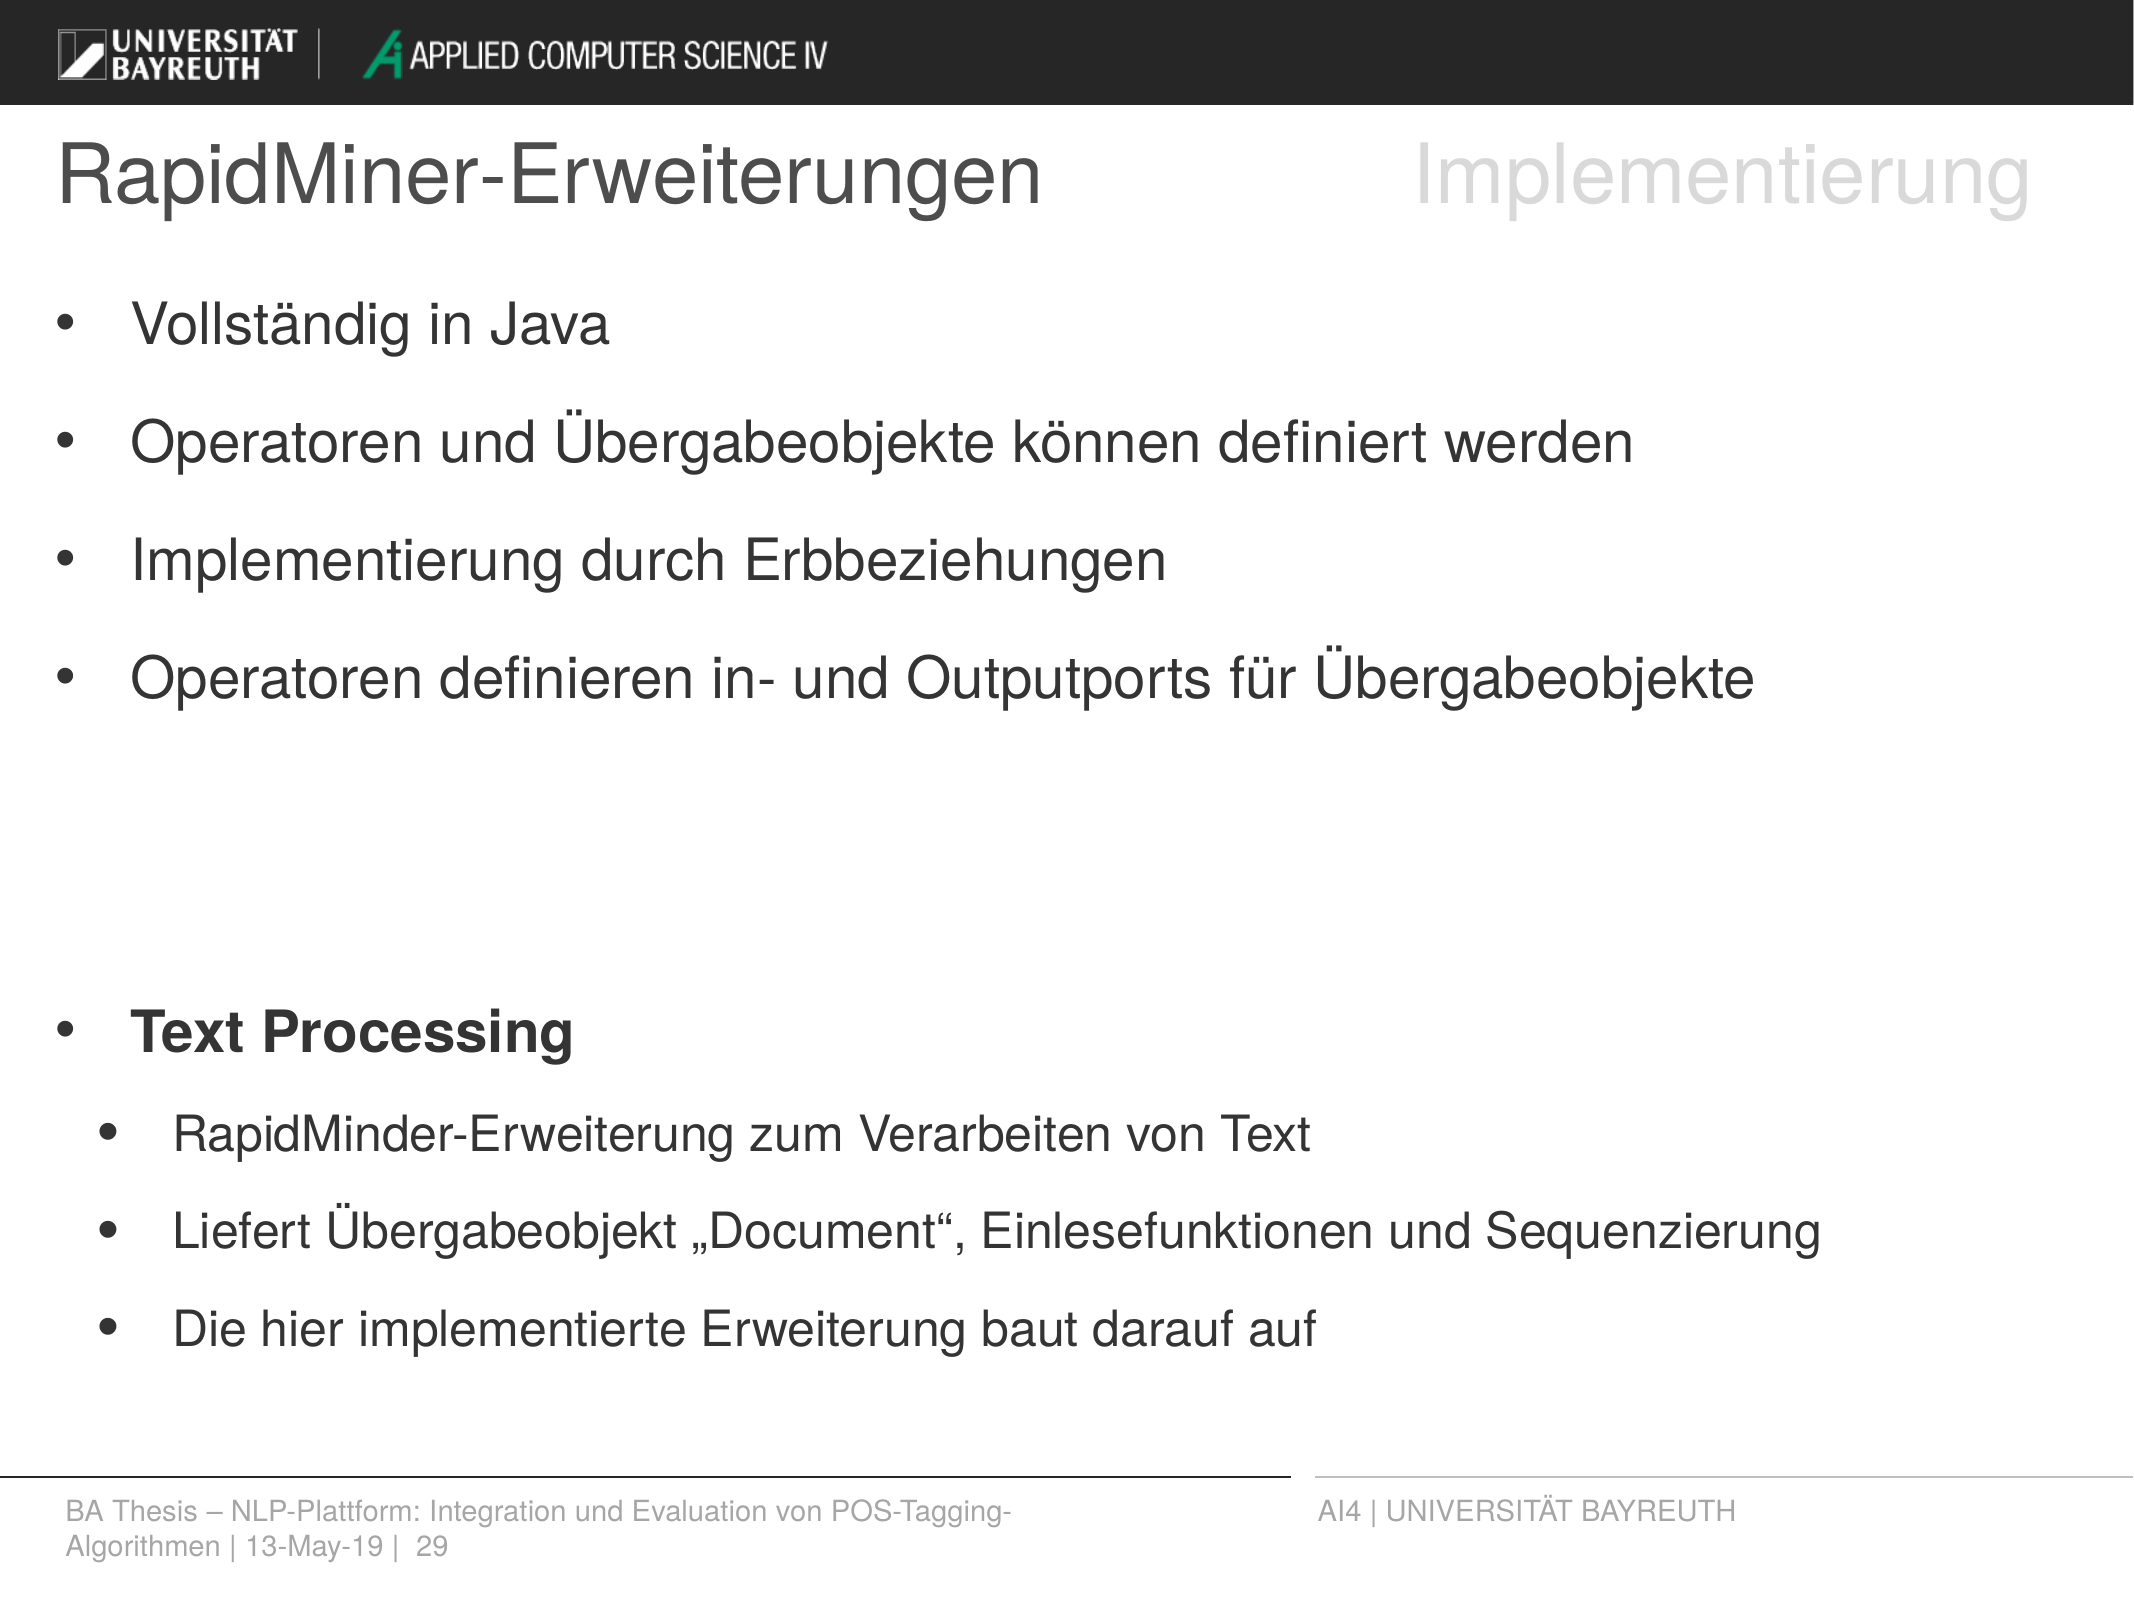

Implementierung
# RapidMiner-Erweiterungen
Vollständig in Java
Operatoren und Übergabeobjekte können definiert werden
Implementierung durch Erbbeziehungen
Operatoren definieren in- und Outputports für Übergabeobjekte

Text Processing
RapidMinder-Erweiterung zum Verarbeiten von Text
Liefert Übergabeobjekt „Document“, Einlesefunktionen und Sequenzierung
Die hier implementierte Erweiterung baut darauf auf